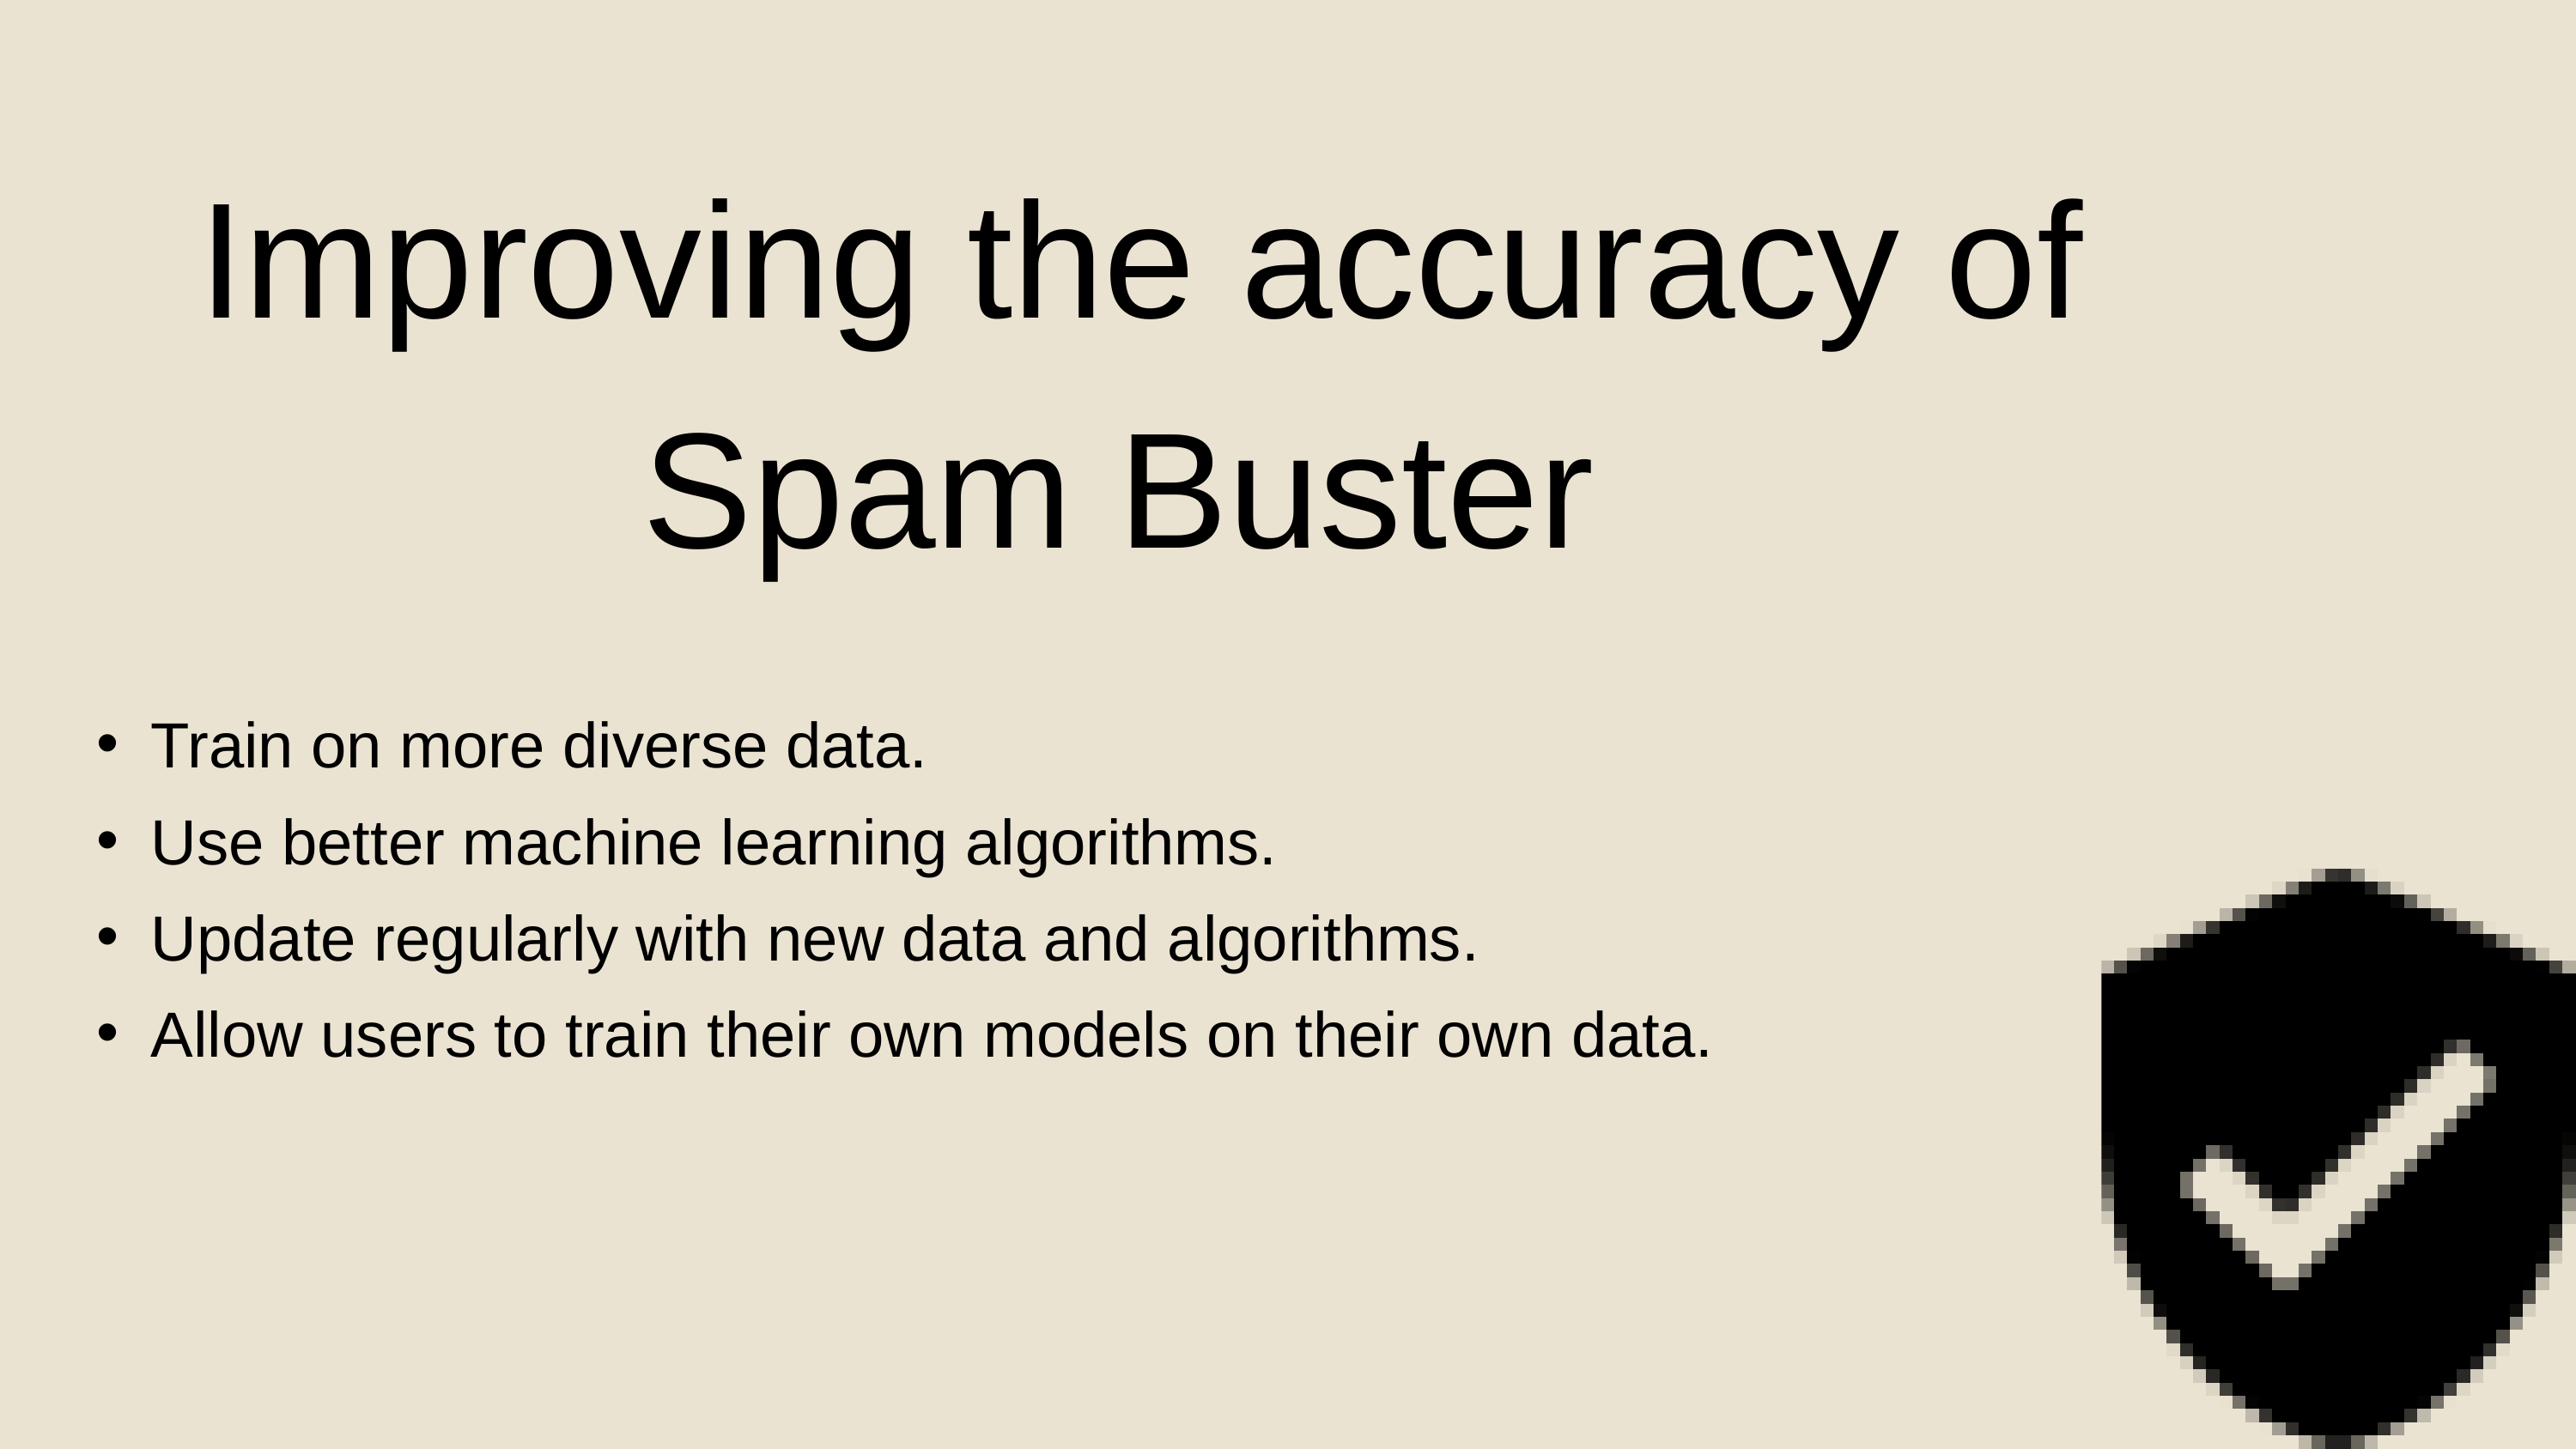

Improving the accuracy of Spam Buster

Train on more diverse data.
Use better machine learning algorithms.
Update regularly with new data and algorithms.
Allow users to train their own models on their own data.